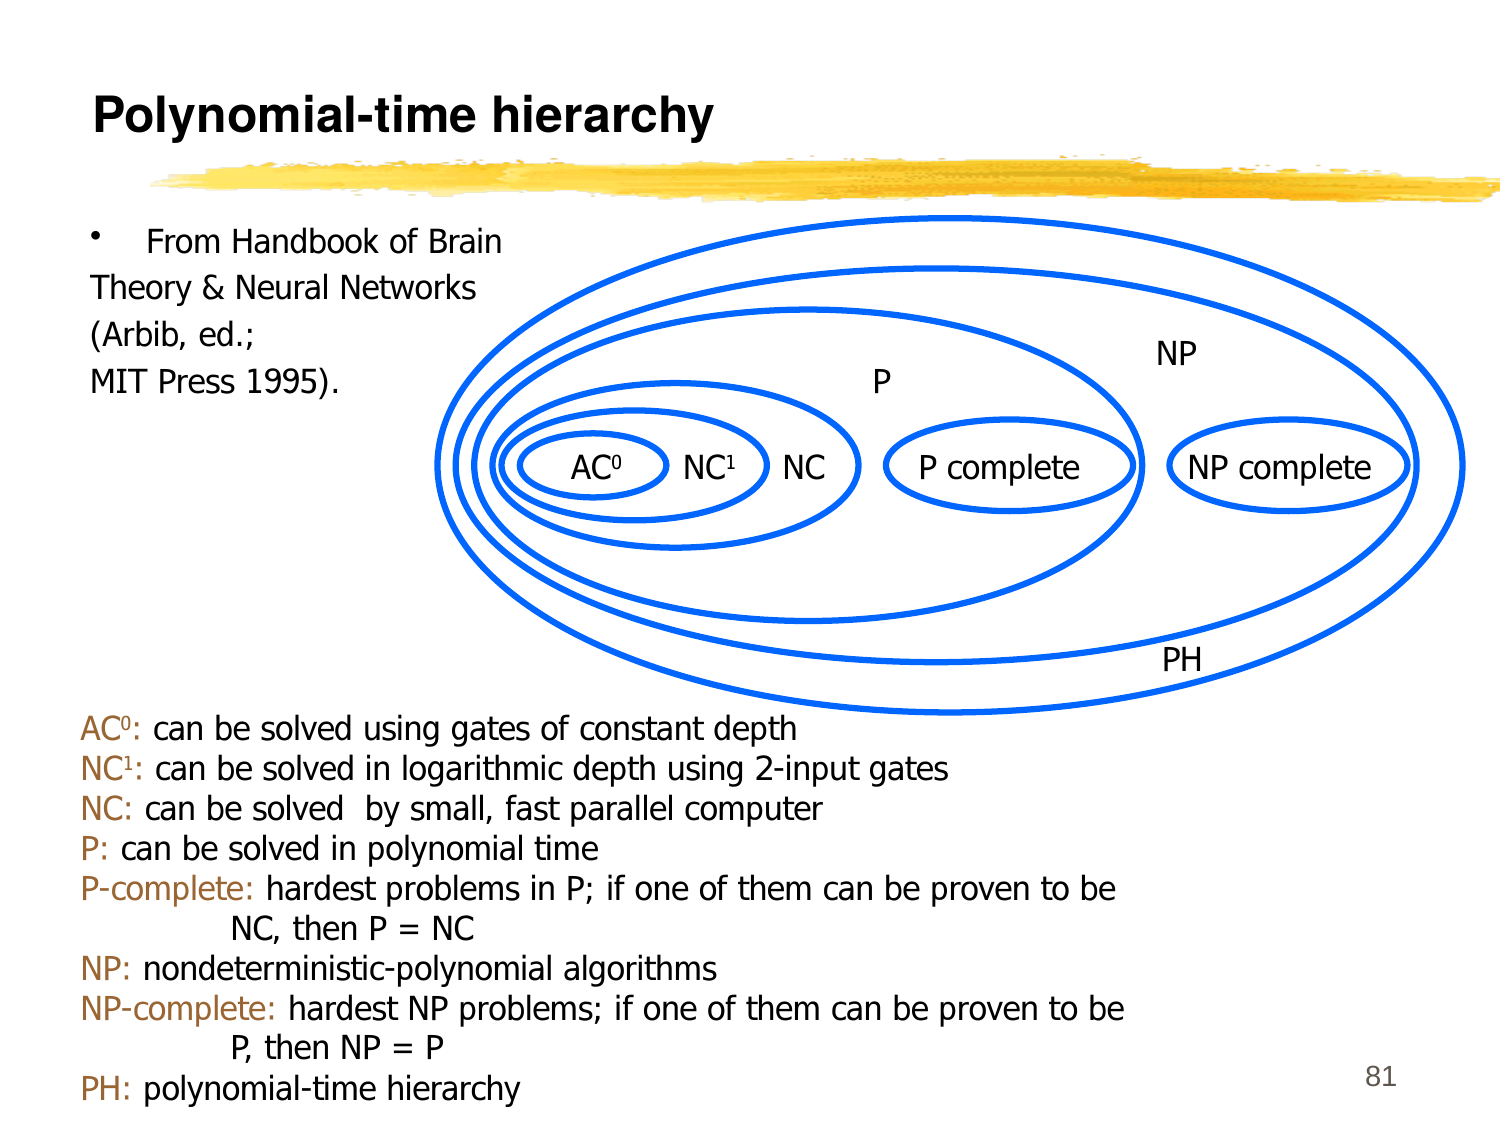

# Polynomial-time hierarchy
From Handbook of Brain
Theory & Neural Networks
(Arbib, ed.;
MIT Press 1995).

NP
P

AC0
NC1
NC
P complete
NP complete
PH
AC0: can be solved using gates of constant depth
NC1: can be solved in logarithmic depth using 2-input gates
NC: can be solved  by small, fast parallel computer
P: can be solved in polynomial time
P-complete: hardest problems in P; if one of them can be proven to be
	NC, then P = NC
NP: nondeterministic-polynomial algorithms
NP-complete: hardest NP problems; if one of them can be proven to be
	P, then NP = P
PH: polynomial-time hierarchy
CS 561,  Sessions 2-4
81